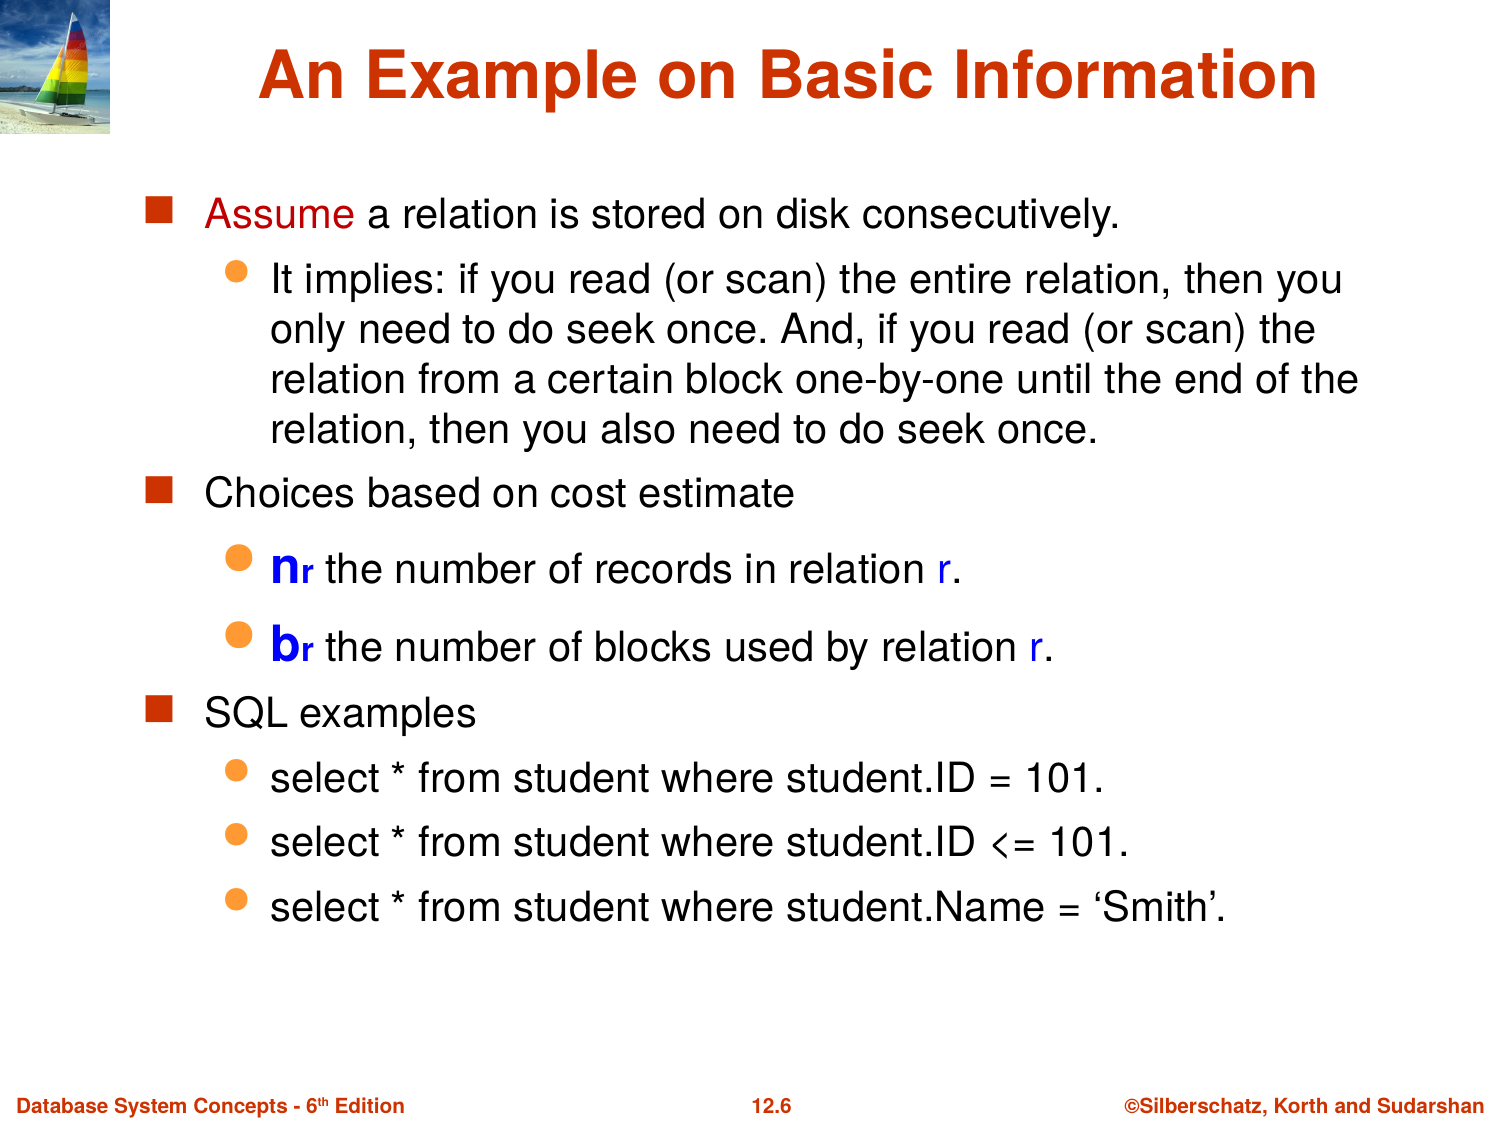

# An Example on Basic Information
Assume a relation is stored on disk consecutively.
It implies: if you read (or scan) the entire relation, then you only need to do seek once. And, if you read (or scan) the relation from a certain block one-by-one until the end of the relation, then you also need to do seek once.
Choices based on cost estimate
nr the number of records in relation r.
br the number of blocks used by relation r.
SQL examples
select * from student where student.ID = 101.
select * from student where student.ID <= 101.
select * from student where student.Name = ‘Smith’.